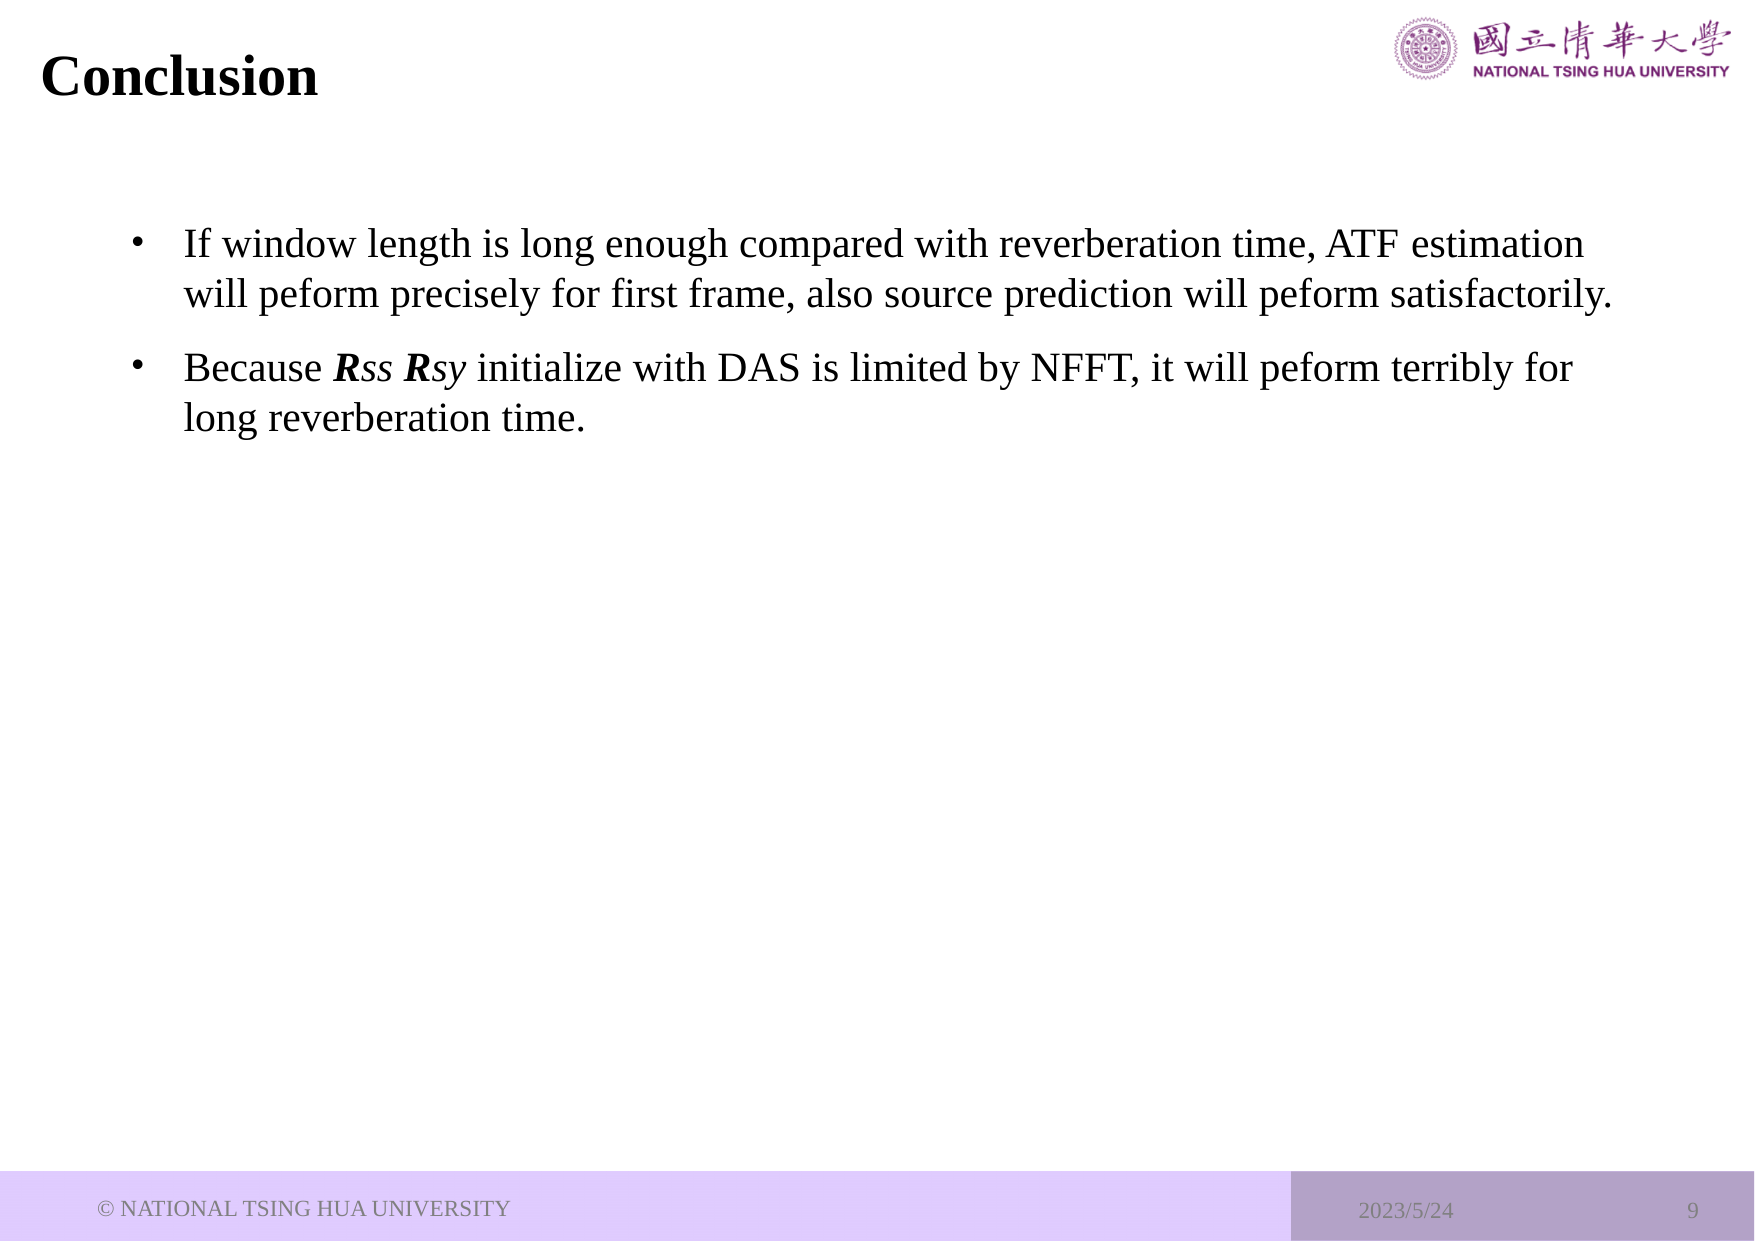

# Conclusion
If window length is long enough compared with reverberation time, ATF estimation will peform precisely for first frame, also source prediction will peform satisfactorily.
Because Rss Rsy initialize with DAS is limited by NFFT, it will peform terribly for long reverberation time.

© NATIONAL TSING HUA UNIVERSITY
2023/5/24
9